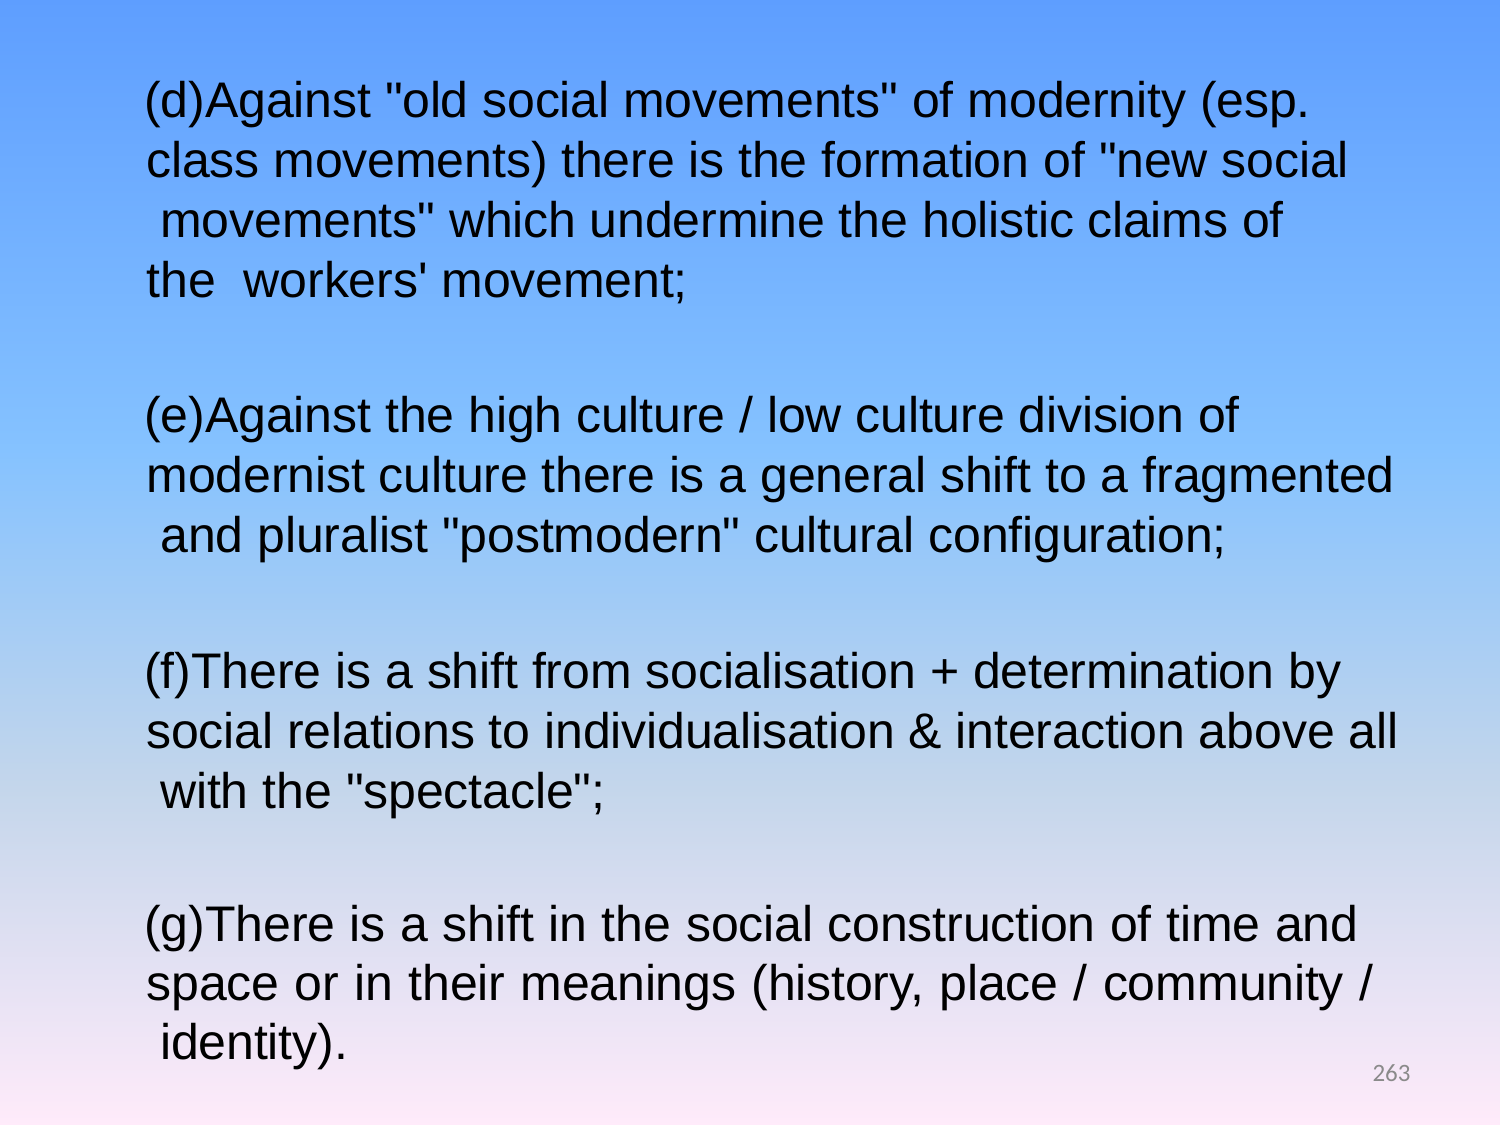

Against "old social movements" of modernity (esp.  class movements) there is the formation of "new social  movements" which undermine the holistic claims of the  workers' movement;

Against the high culture / low culture division of  modernist culture there is a general shift to a fragmented  and pluralist "postmodern" cultural configuration;

There is a shift from socialisation + determination by  social relations to individualisation & interaction above all  with the "spectacle";

There is a shift in the social construction of time and  space or in their meanings (history, place / community /  identity).
263